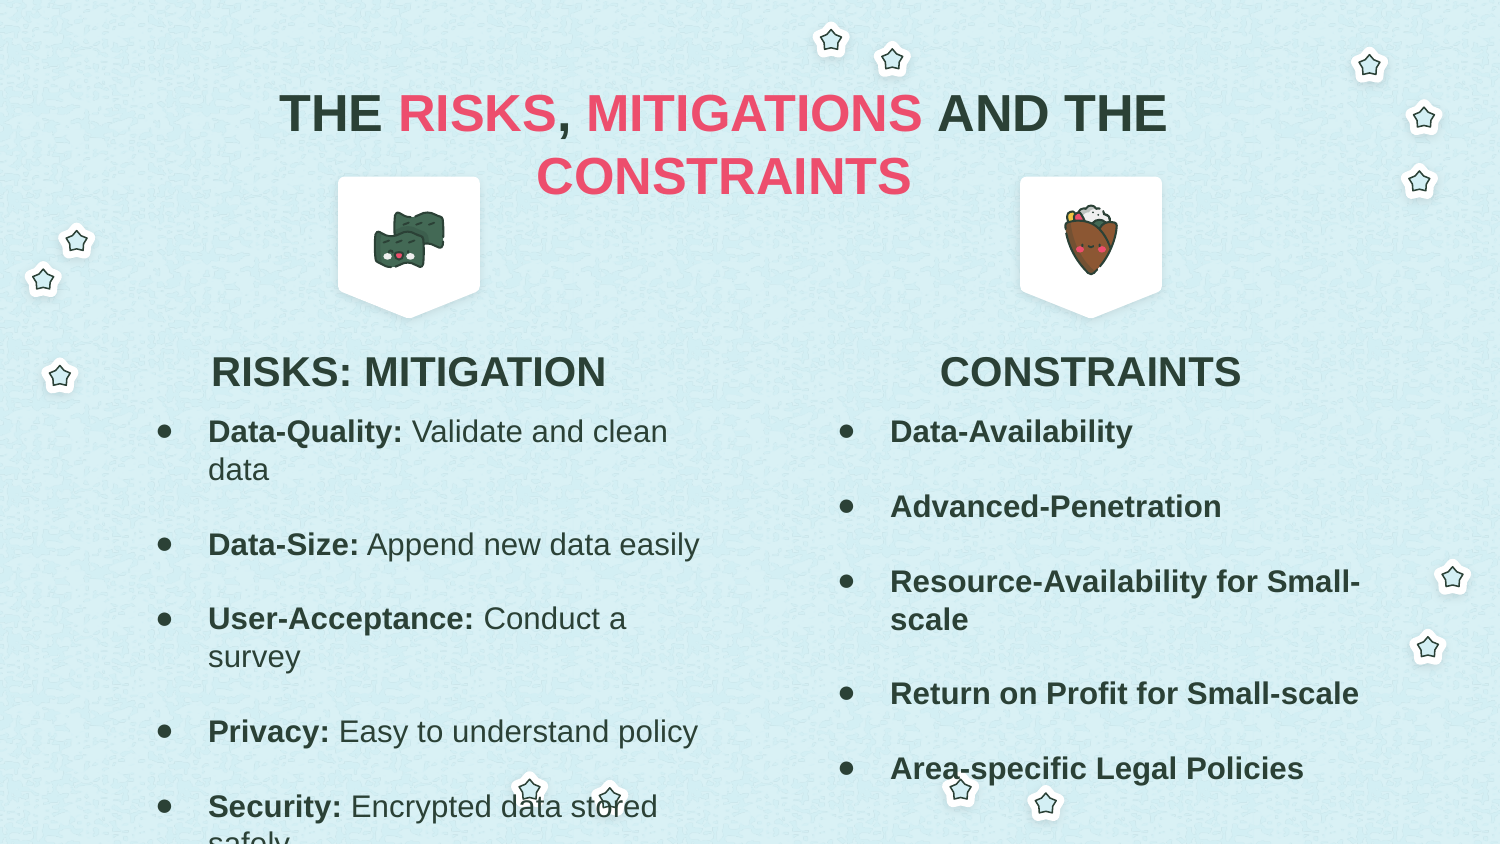

# THE RISKS, MITIGATIONS AND THE CONSTRAINTS

RISKS: MITIGATION
CONSTRAINTS
Data-Quality: Validate and clean data

Data-Size: Append new data easily

User-Acceptance: Conduct a survey

Privacy: Easy to understand policy

Security: Encrypted data stored safely
Data-Availability

Advanced-Penetration

Resource-Availability for Small-scale

Return on Profit for Small-scale

Area-specific Legal Policies